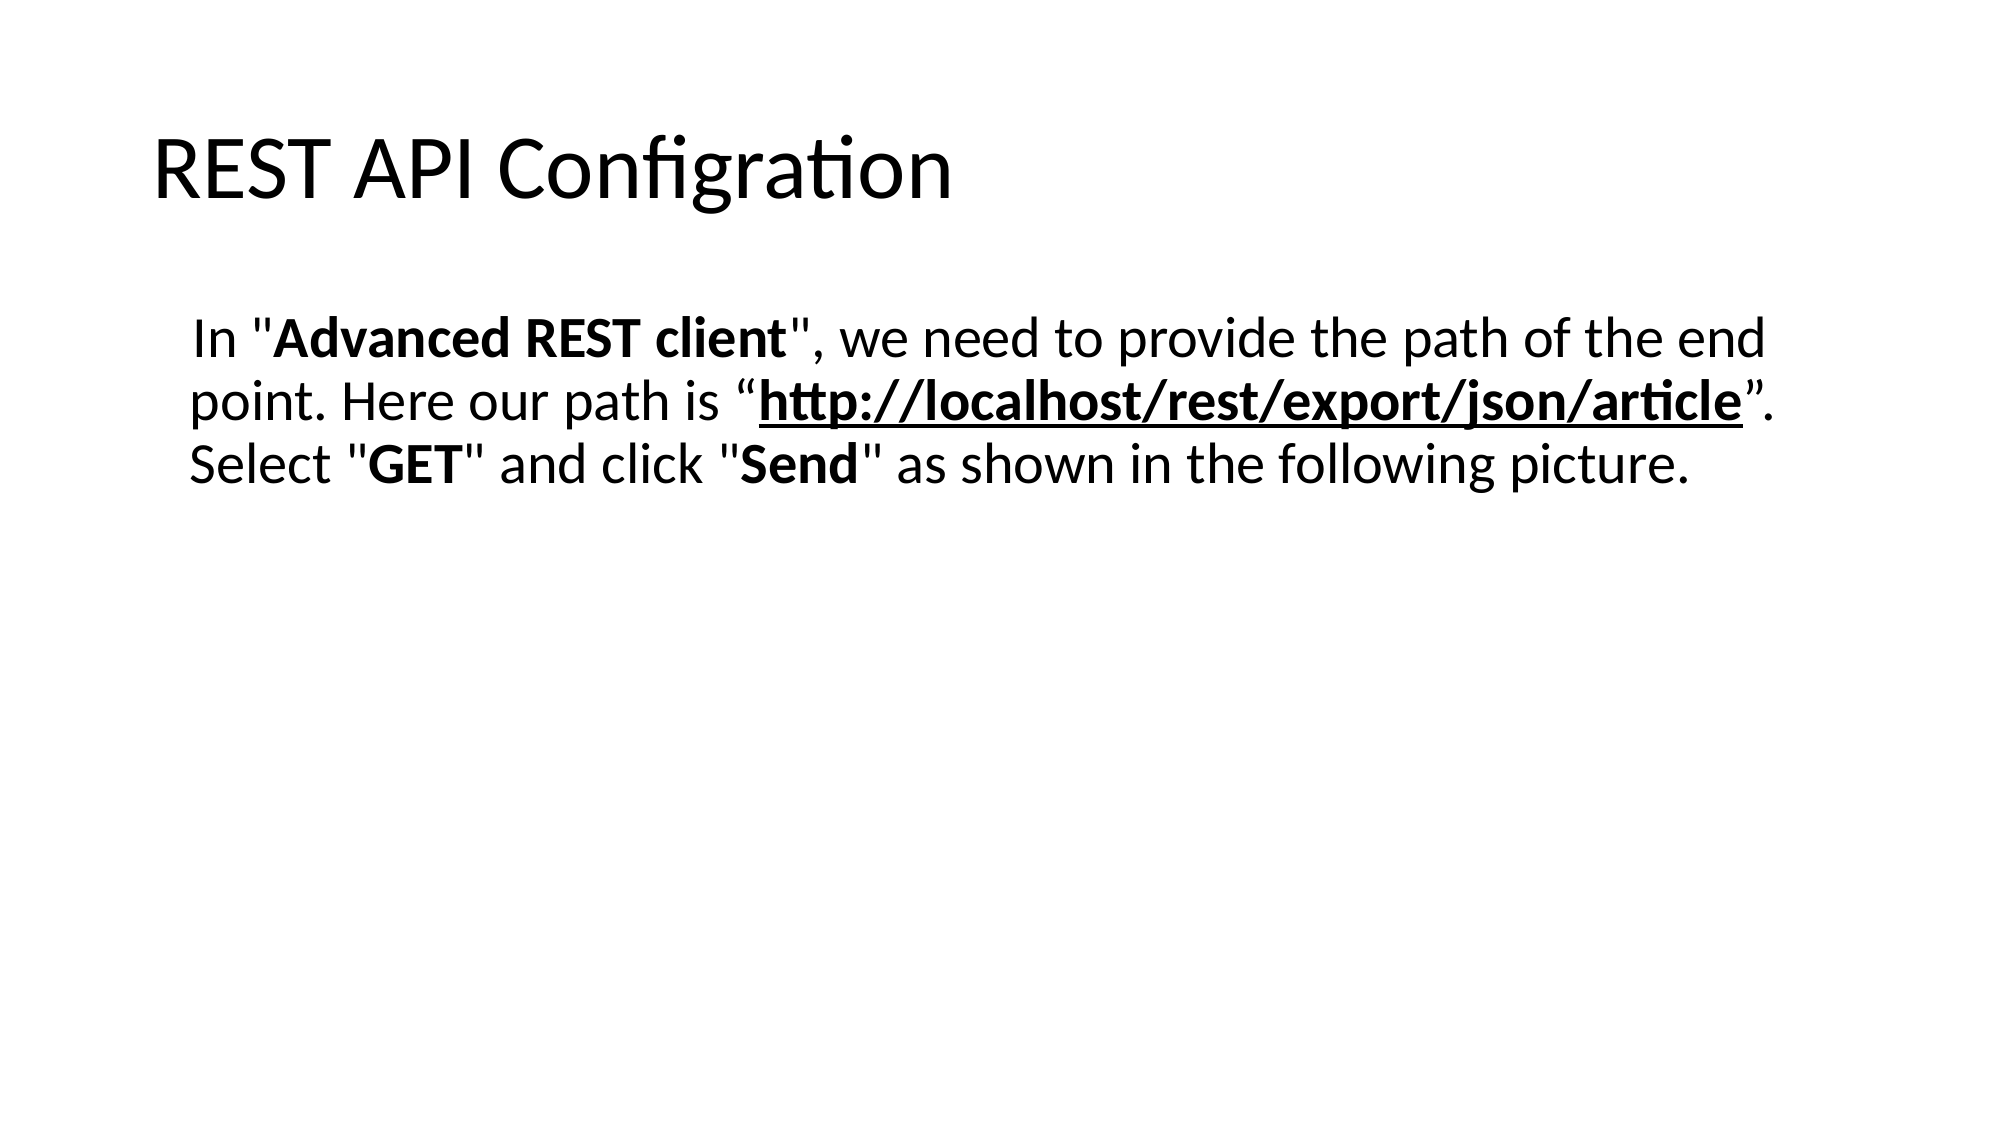

# REST API Configration
   In "Advanced REST client", we need to provide the path of the end point. Here our path is “http://localhost/rest/export/json/article”. Select "GET" and click "Send" as shown in the following picture.